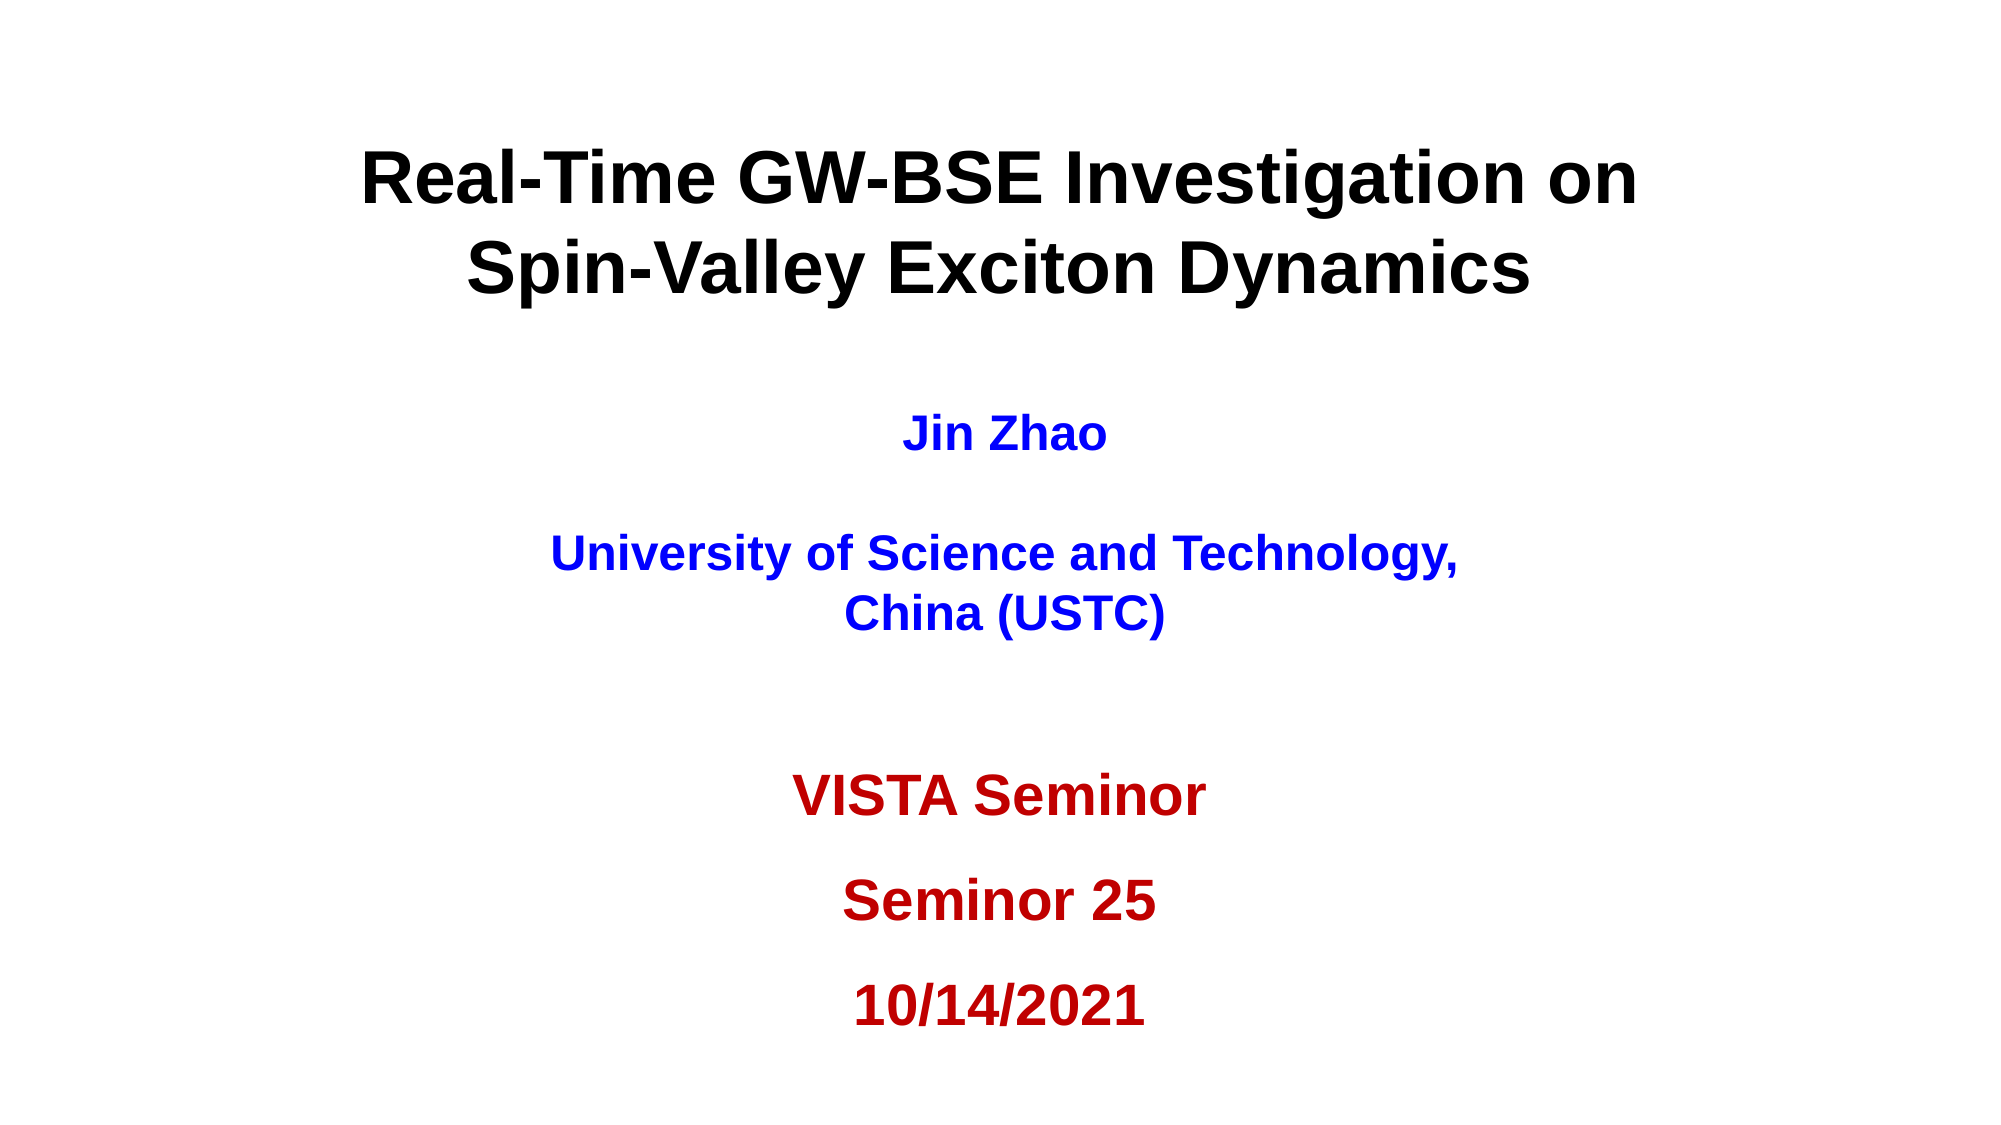

Real-Time GW-BSE Investigation on Spin-Valley Exciton Dynamics
Jin Zhao

University of Science and Technology, China (USTC)

VISTA Seminor
Seminor 25
10/14/2021